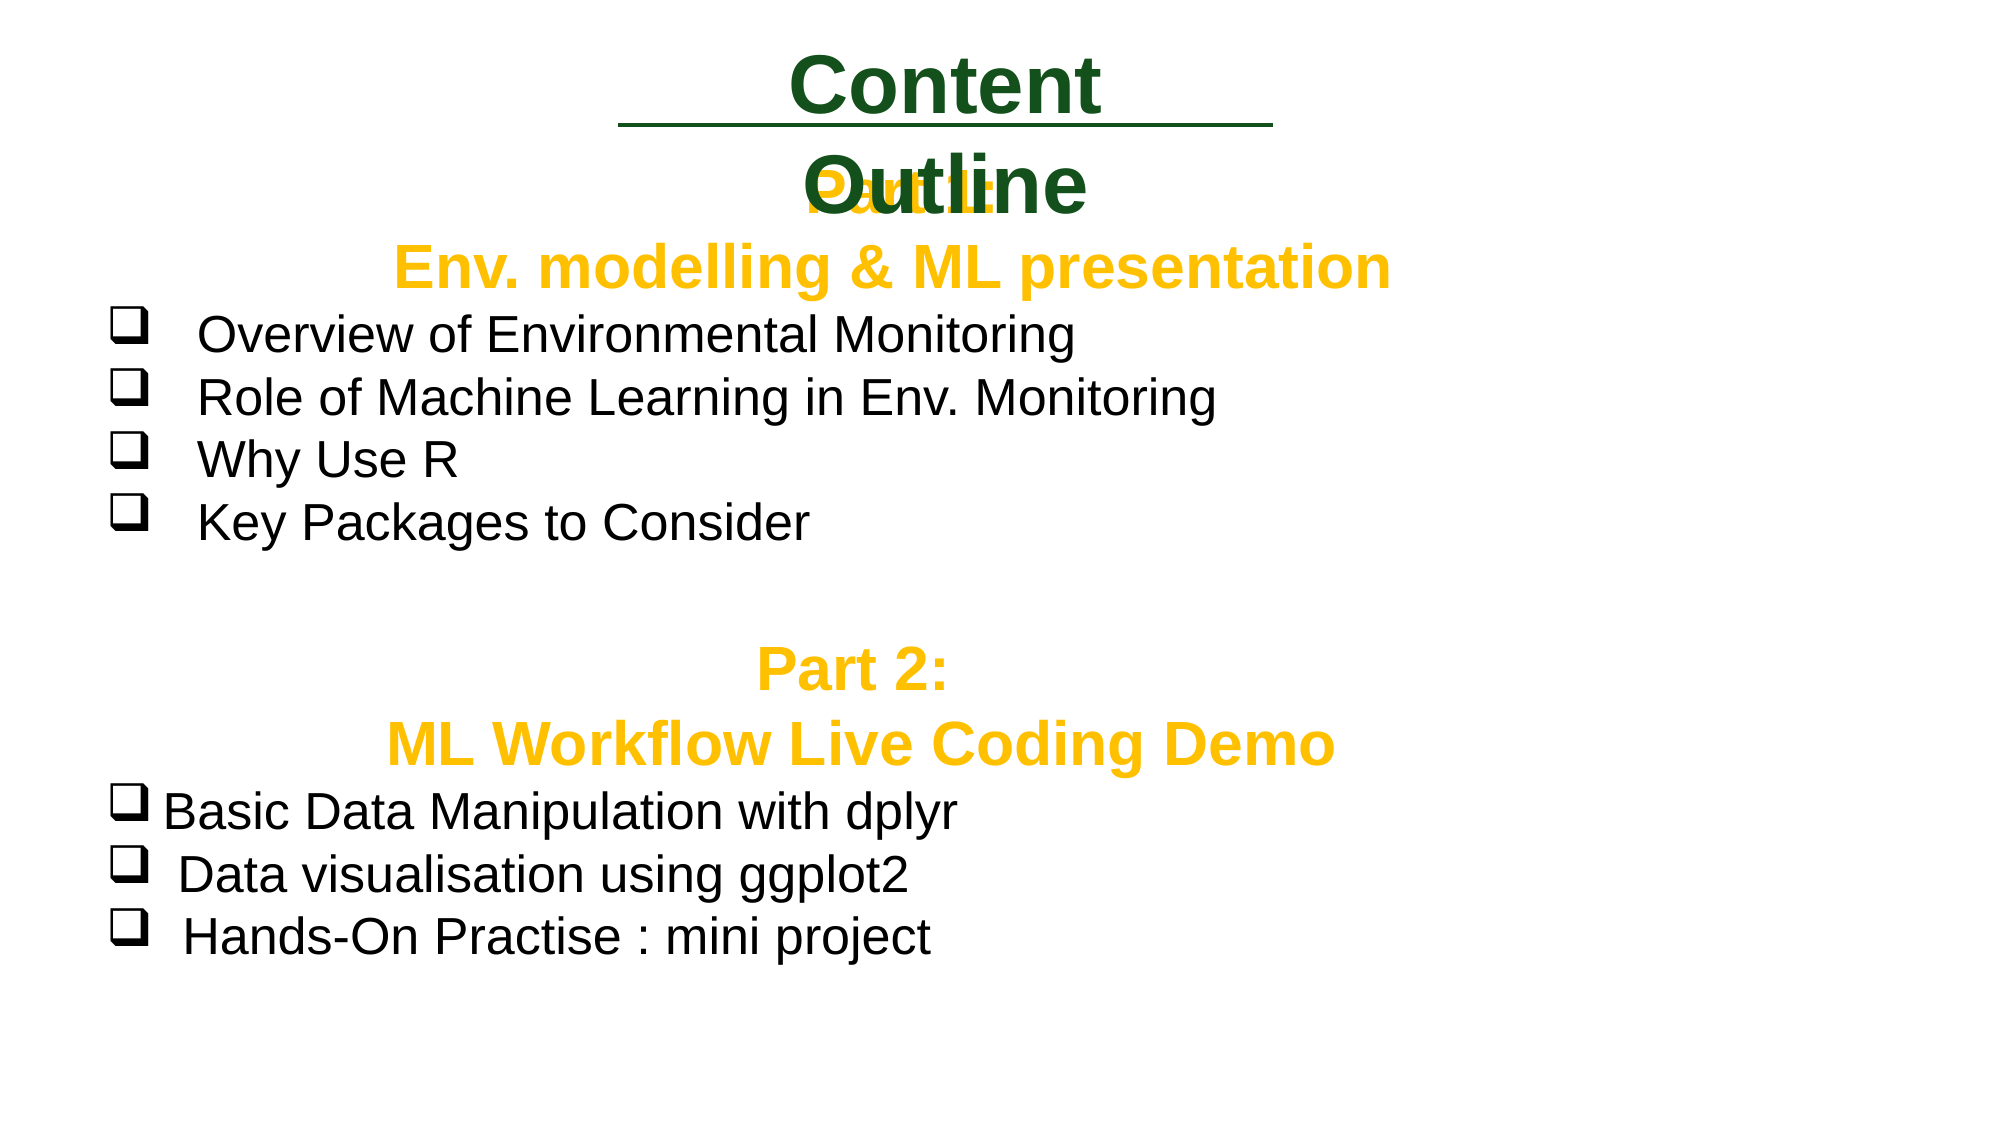

Content Outline
Part 1:
Env. modelling & ML presentation
   Overview of Environmental Monitoring
   Role of Machine Learning in Env. Monitoring
   Why Use R
   Key Packages to Consider
Part 2:
ML Workflow Live Coding Demo
Basic Data Manipulation with dplyr
 Data visualisation using ggplot2
  Hands-On Practise : mini project